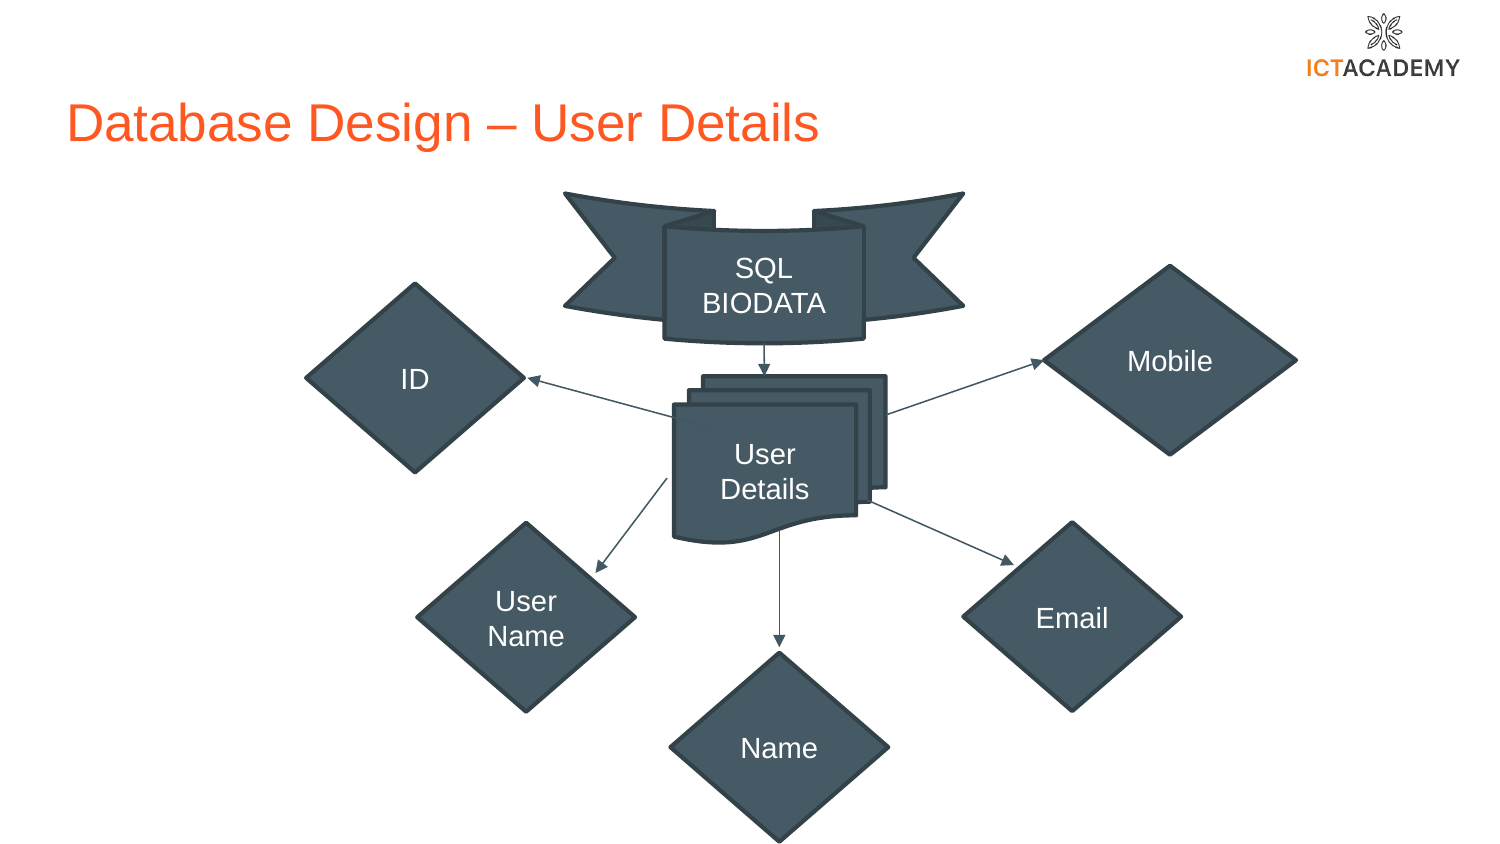

# Database Design – User Details

SQL
BIODATA
Mobile
ID
User Details
Email
User Name
Name